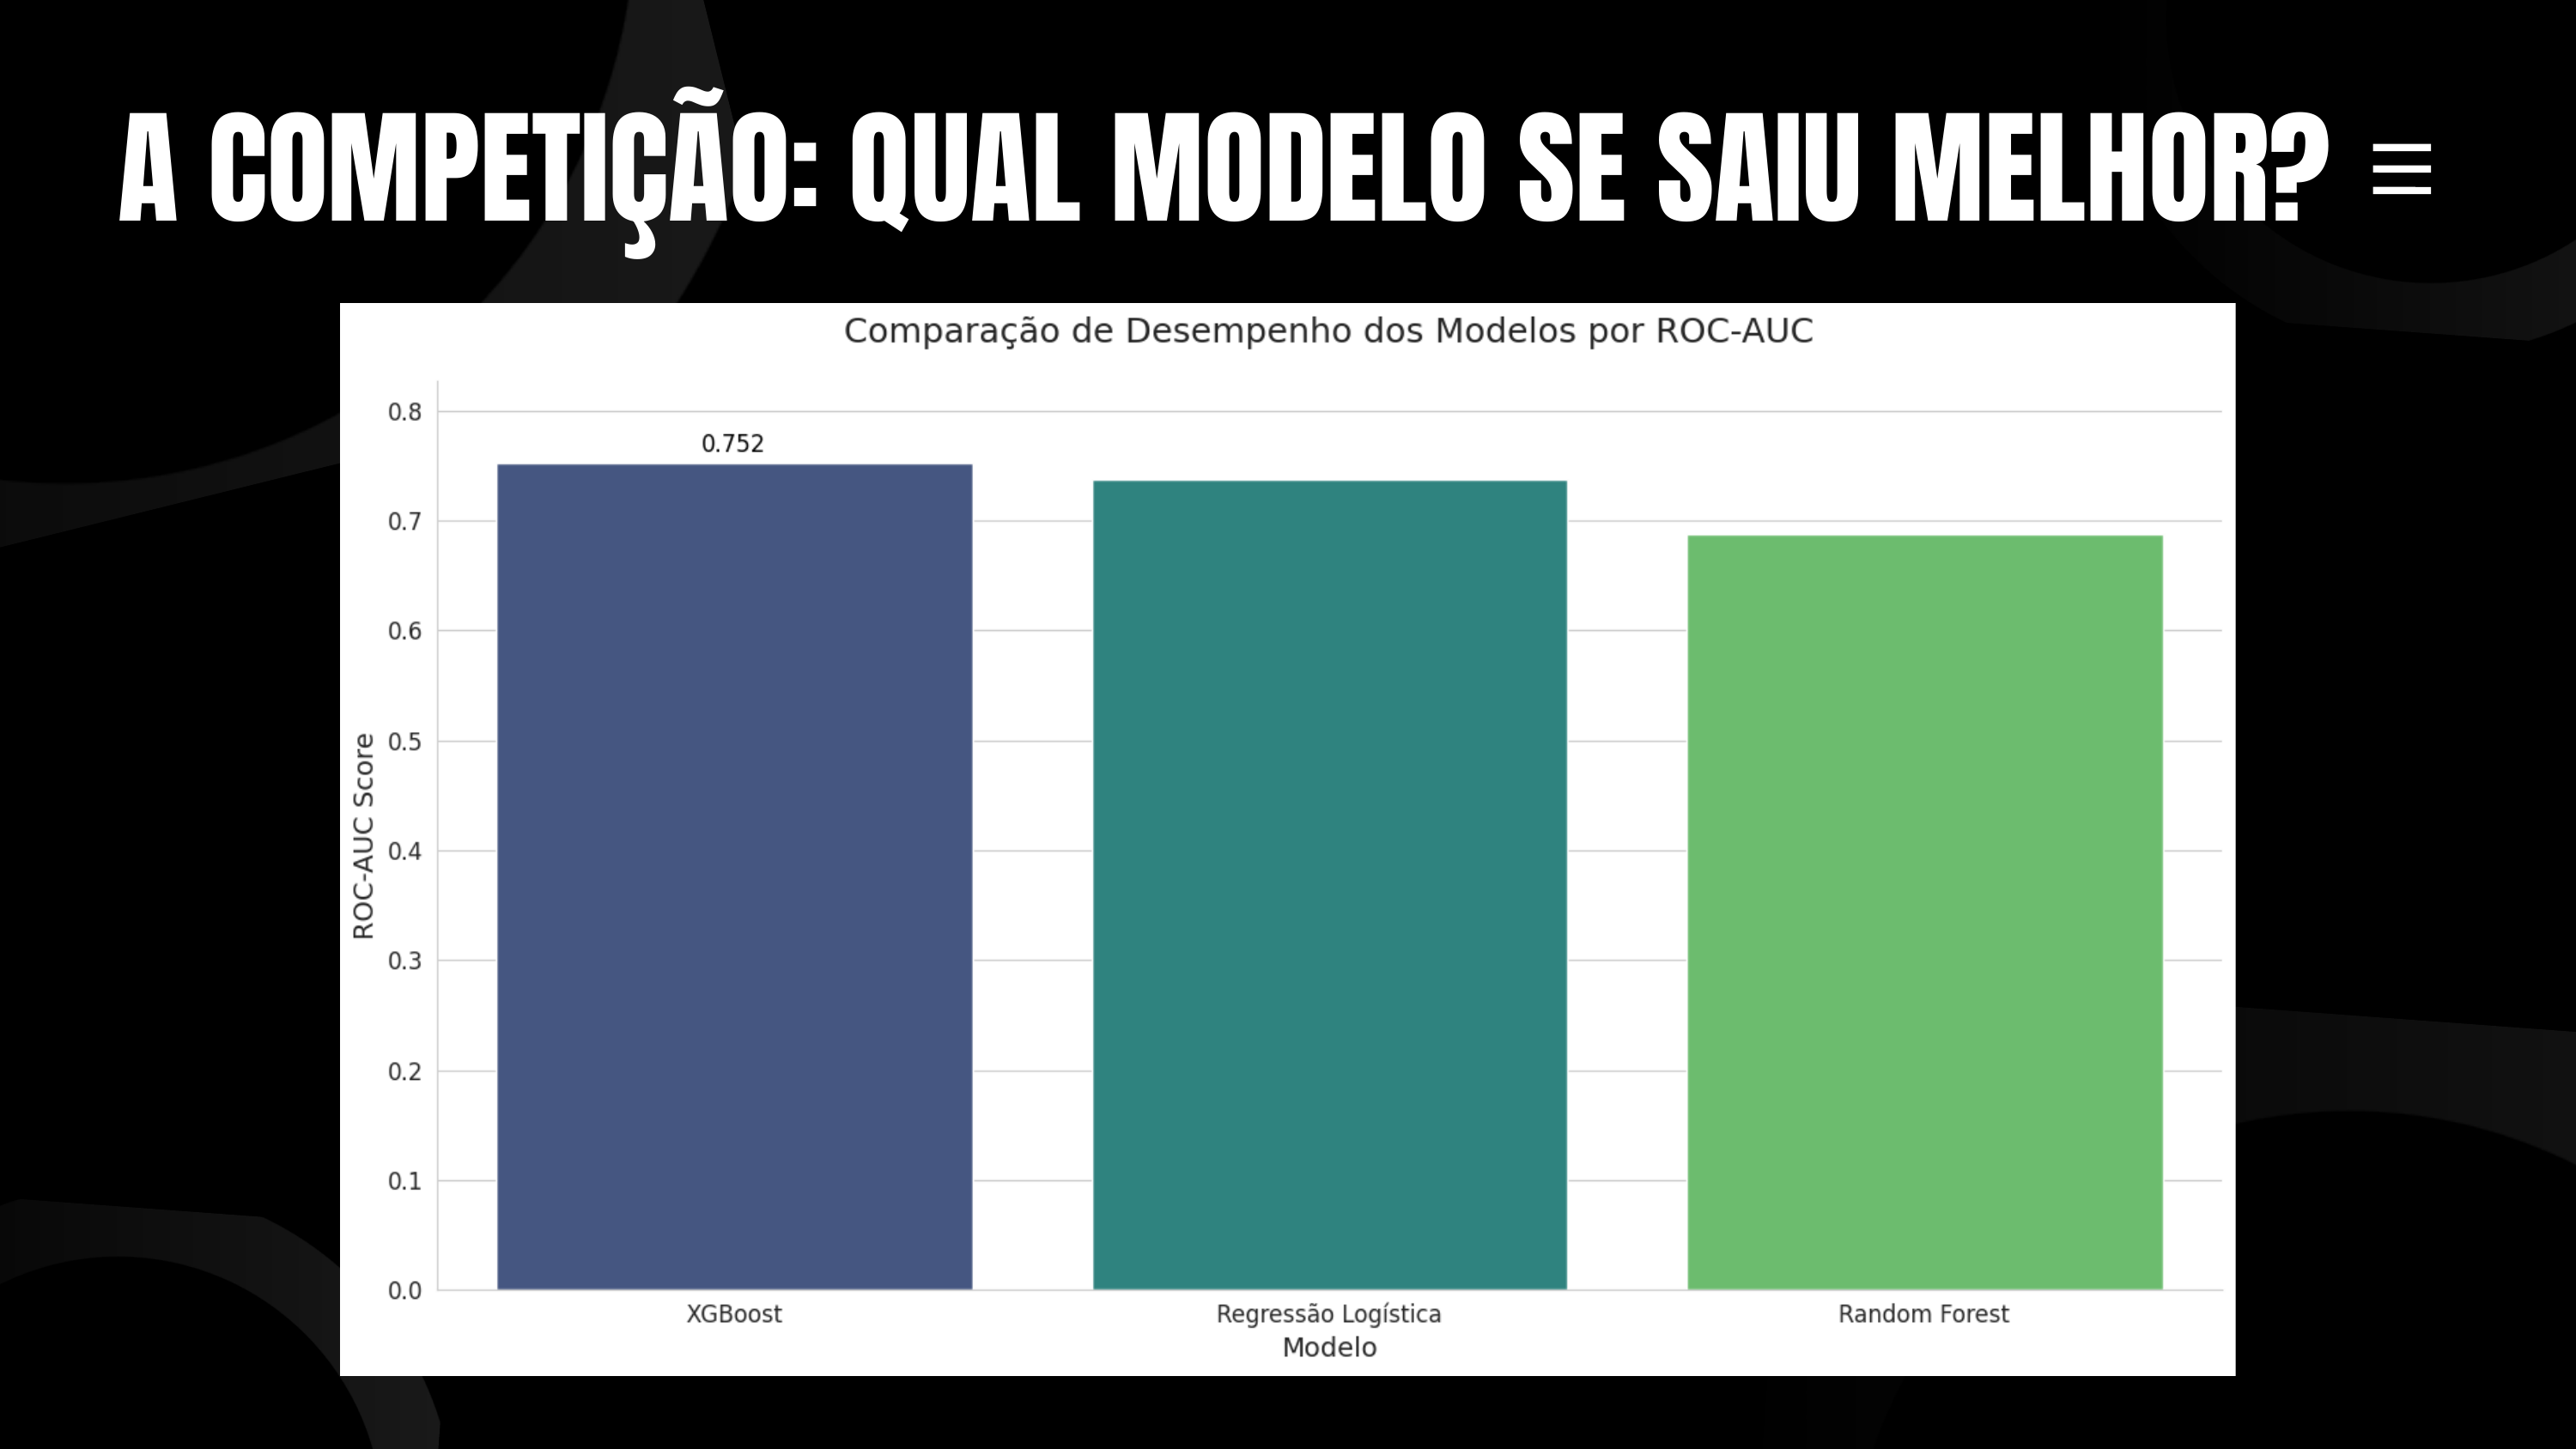

A COMPETIÇÃO: QUAL MODELO SE SAIU MELHOR?